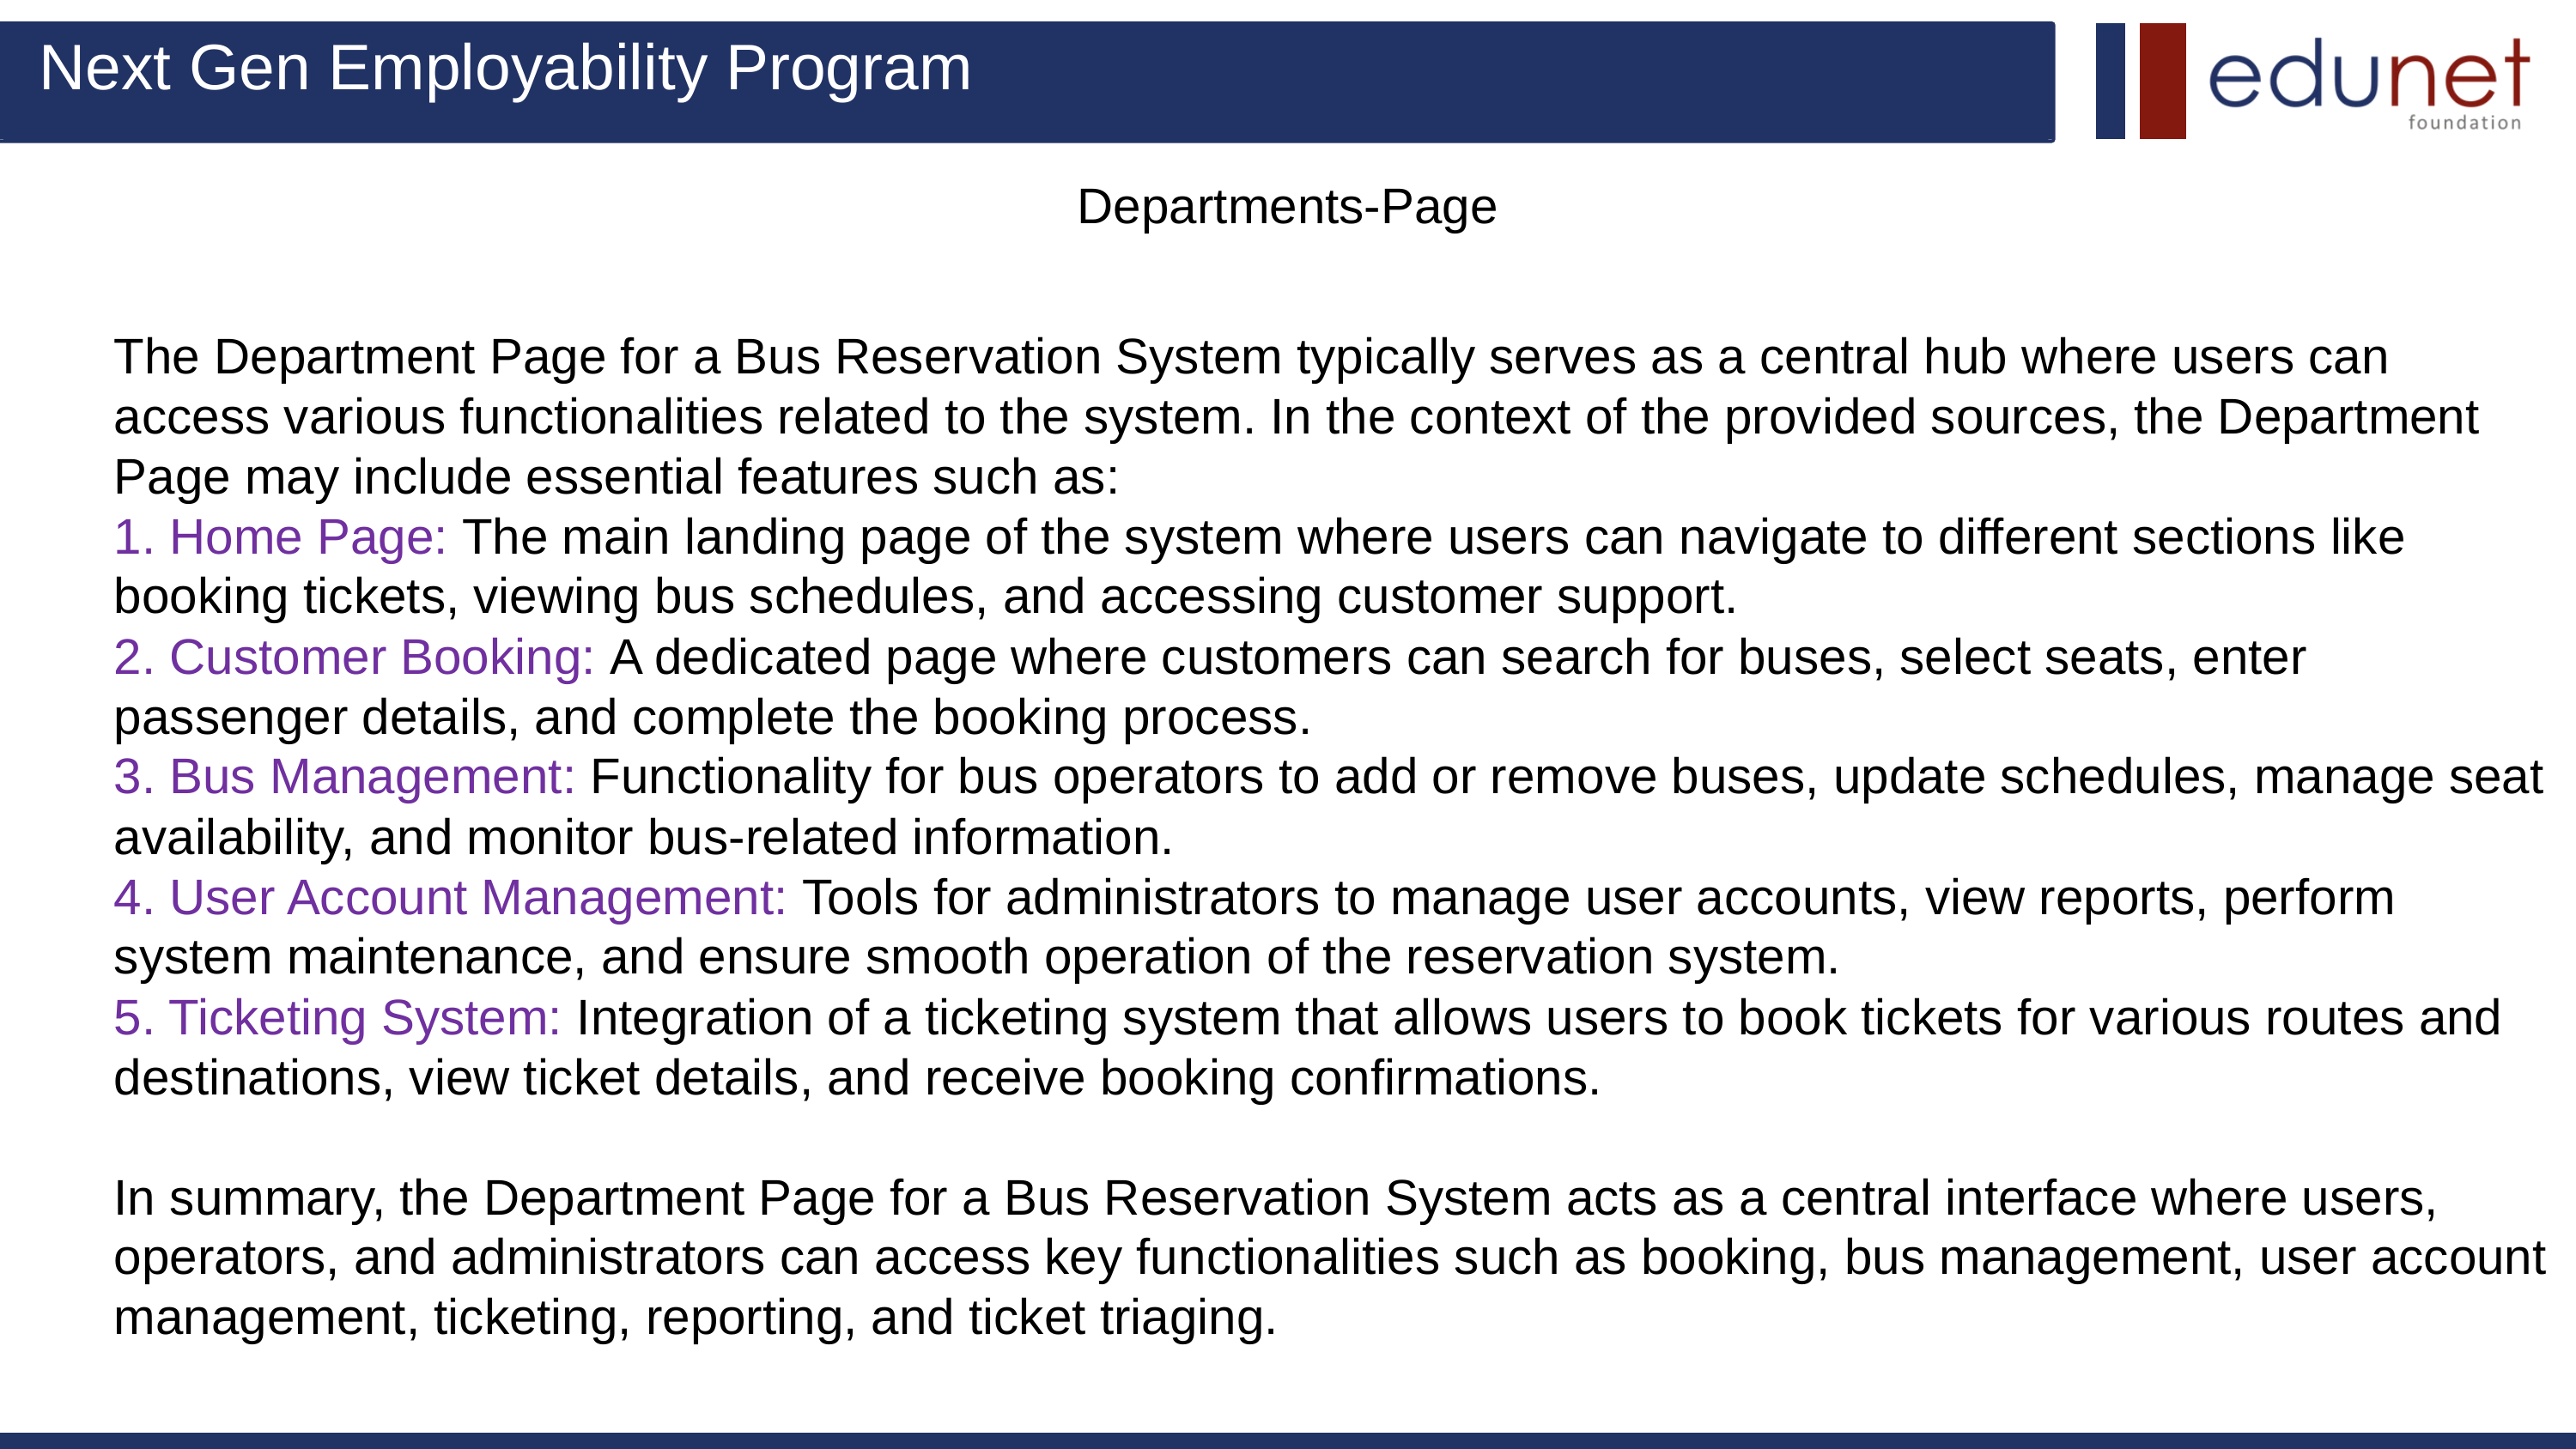

Next Gen Employability Program
Departments-Page
The Department Page for a Bus Reservation System typically serves as a central hub where users can access various functionalities related to the system. In the context of the provided sources, the Department Page may include essential features such as:
1. Home Page: The main landing page of the system where users can navigate to different sections like booking tickets, viewing bus schedules, and accessing customer support.
2. Customer Booking: A dedicated page where customers can search for buses, select seats, enter passenger details, and complete the booking process.
3. Bus Management: Functionality for bus operators to add or remove buses, update schedules, manage seat availability, and monitor bus-related information.
4. User Account Management: Tools for administrators to manage user accounts, view reports, perform system maintenance, and ensure smooth operation of the reservation system.
5. Ticketing System: Integration of a ticketing system that allows users to book tickets for various routes and destinations, view ticket details, and receive booking confirmations.

In summary, the Department Page for a Bus Reservation System acts as a central interface where users, operators, and administrators can access key functionalities such as booking, bus management, user account management, ticketing, reporting, and ticket triaging.